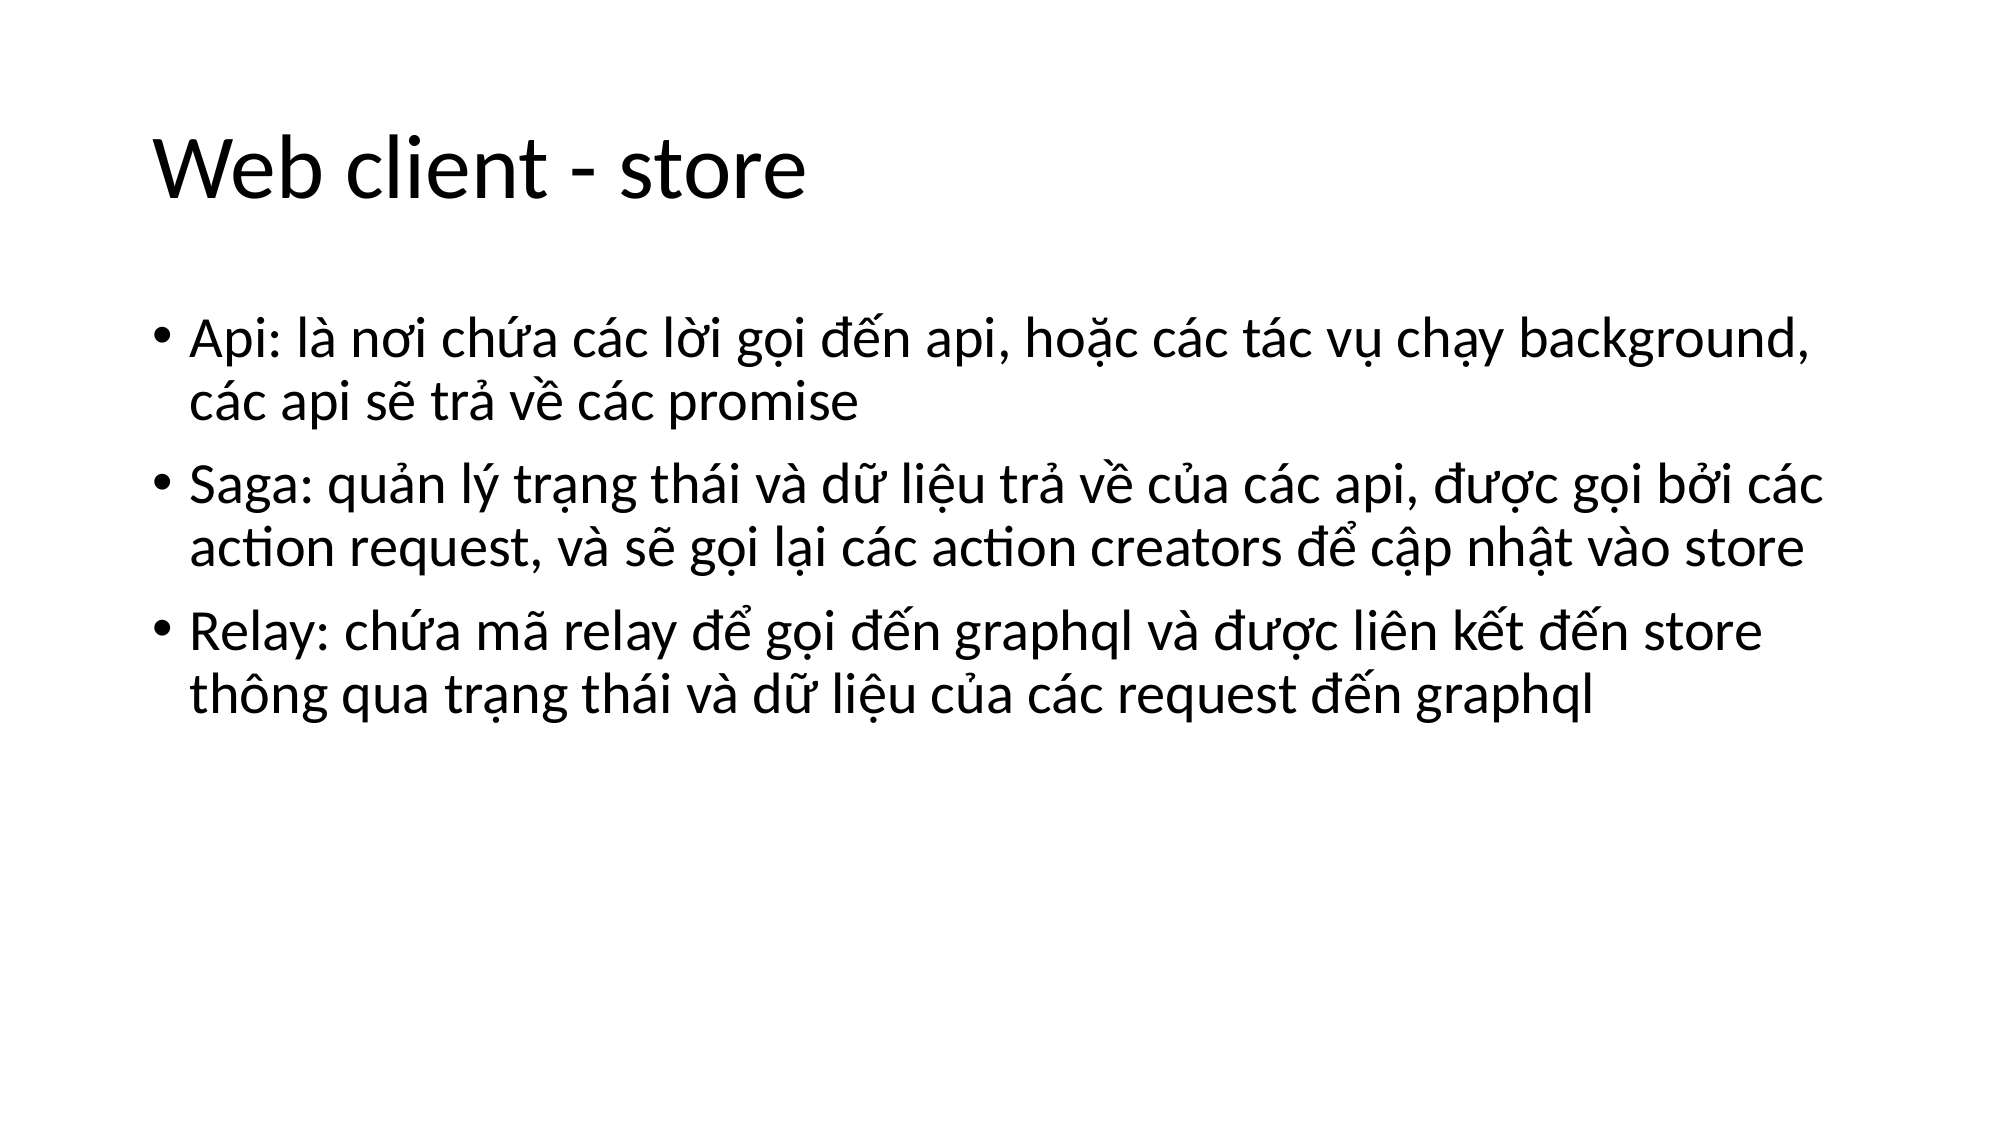

# Web client - store
Api: là nơi chứa các lời gọi đến api, hoặc các tác vụ chạy background, các api sẽ trả về các promise
Saga: quản lý trạng thái và dữ liệu trả về của các api, được gọi bởi các action request, và sẽ gọi lại các action creators để cập nhật vào store
Relay: chứa mã relay để gọi đến graphql và được liên kết đến store thông qua trạng thái và dữ liệu của các request đến graphql